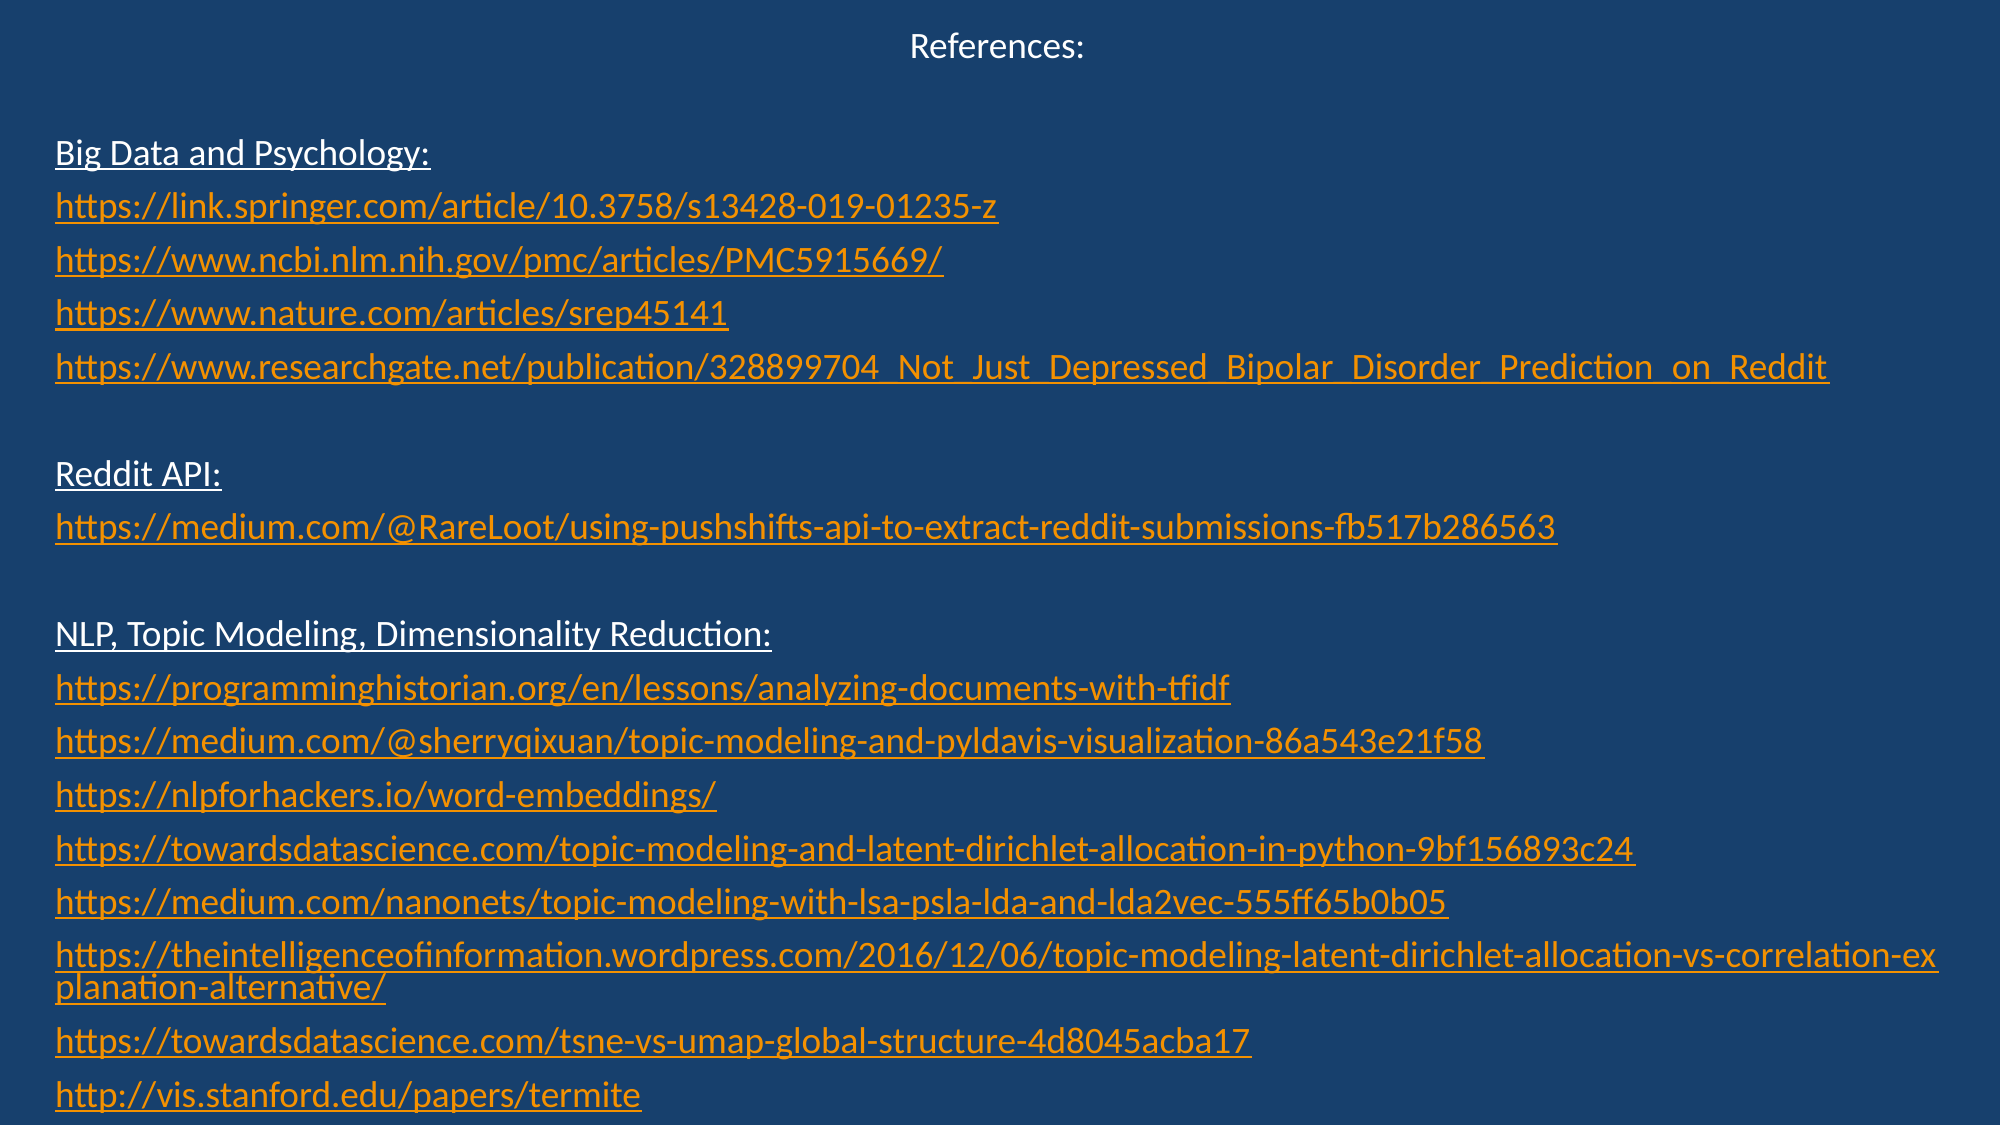

References:

Big Data and Psychology:
https://link.springer.com/article/10.3758/s13428-019-01235-z
https://www.ncbi.nlm.nih.gov/pmc/articles/PMC5915669/
https://www.nature.com/articles/srep45141
https://www.researchgate.net/publication/328899704_Not_Just_Depressed_Bipolar_Disorder_Prediction_on_Reddit

Reddit API:
https://medium.com/@RareLoot/using-pushshifts-api-to-extract-reddit-submissions-fb517b286563

NLP, Topic Modeling, Dimensionality Reduction:
https://programminghistorian.org/en/lessons/analyzing-documents-with-tfidf
https://medium.com/@sherryqixuan/topic-modeling-and-pyldavis-visualization-86a543e21f58
https://nlpforhackers.io/word-embeddings/
https://towardsdatascience.com/topic-modeling-and-latent-dirichlet-allocation-in-python-9bf156893c24
https://medium.com/nanonets/topic-modeling-with-lsa-psla-lda-and-lda2vec-555ff65b0b05
https://theintelligenceofinformation.wordpress.com/2016/12/06/topic-modeling-latent-dirichlet-allocation-vs-correlation-explanation-alternative/
https://towardsdatascience.com/tsne-vs-umap-global-structure-4d8045acba17
http://vis.stanford.edu/papers/termite